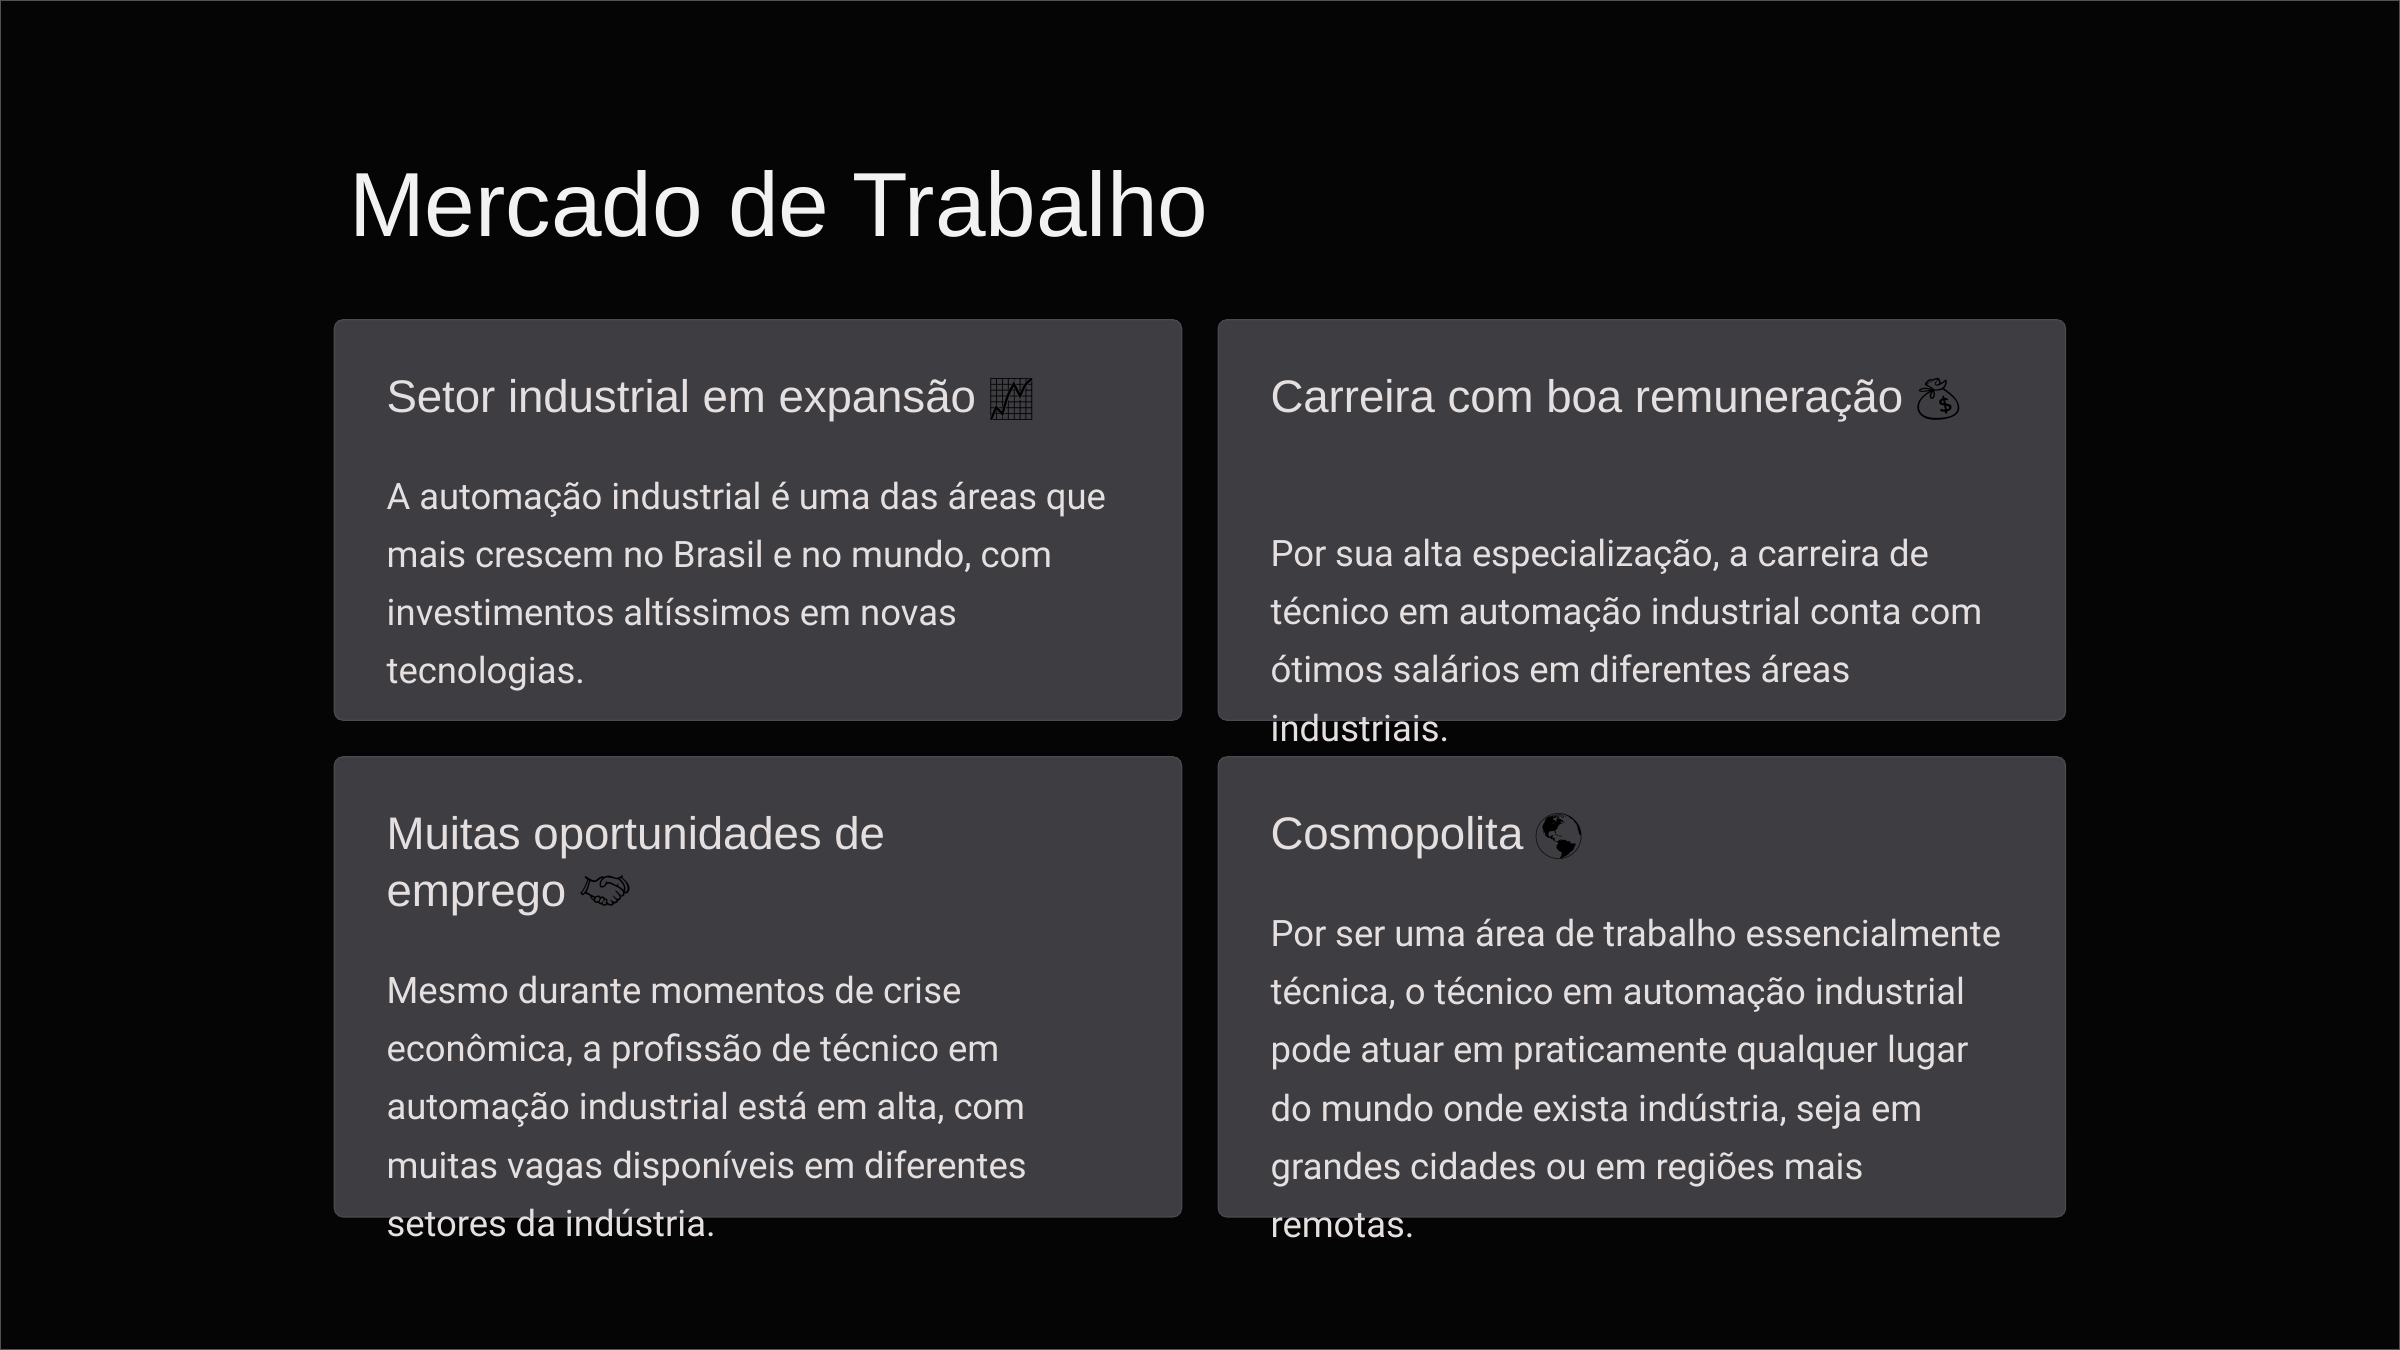

Mercado de Trabalho

Setor industrial em expansão 📈
Carreira com boa remuneração 💰
A automação industrial é uma das áreas que mais crescem no Brasil e no mundo, com investimentos altíssimos em novas tecnologias.
Por sua alta especialização, a carreira de técnico em automação industrial conta com ótimos salários em diferentes áreas industriais.

Muitas oportunidades de emprego 🤝
Cosmopolita 🌎
Por ser uma área de trabalho essencialmente técnica, o técnico em automação industrial pode atuar em praticamente qualquer lugar do mundo onde exista indústria, seja em grandes cidades ou em regiões mais remotas.
Mesmo durante momentos de crise econômica, a profissão de técnico em automação industrial está em alta, com muitas vagas disponíveis em diferentes setores da indústria.